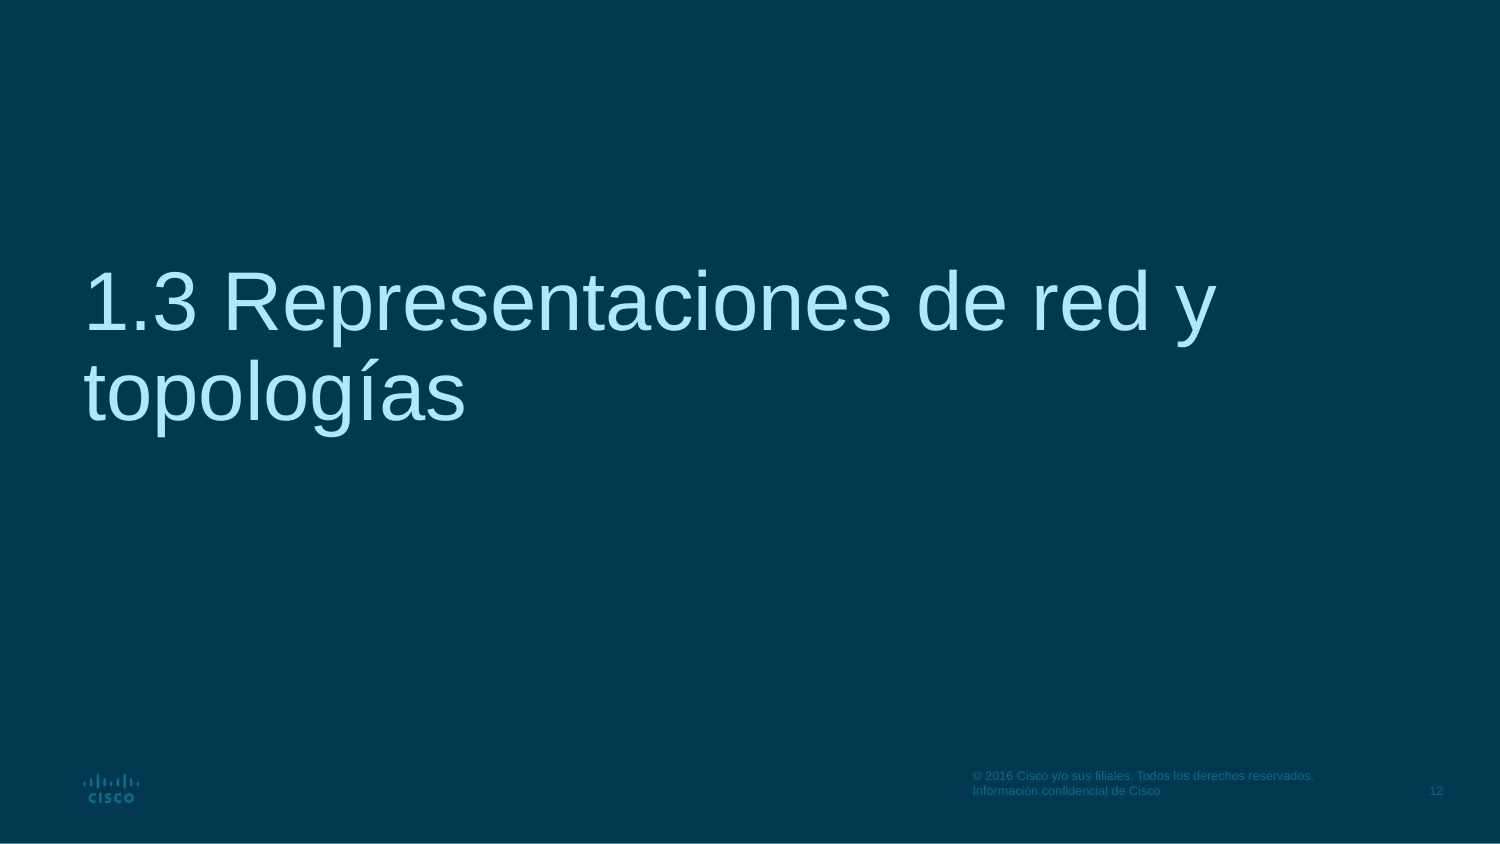

# 1.3 Representaciones de red y topologías